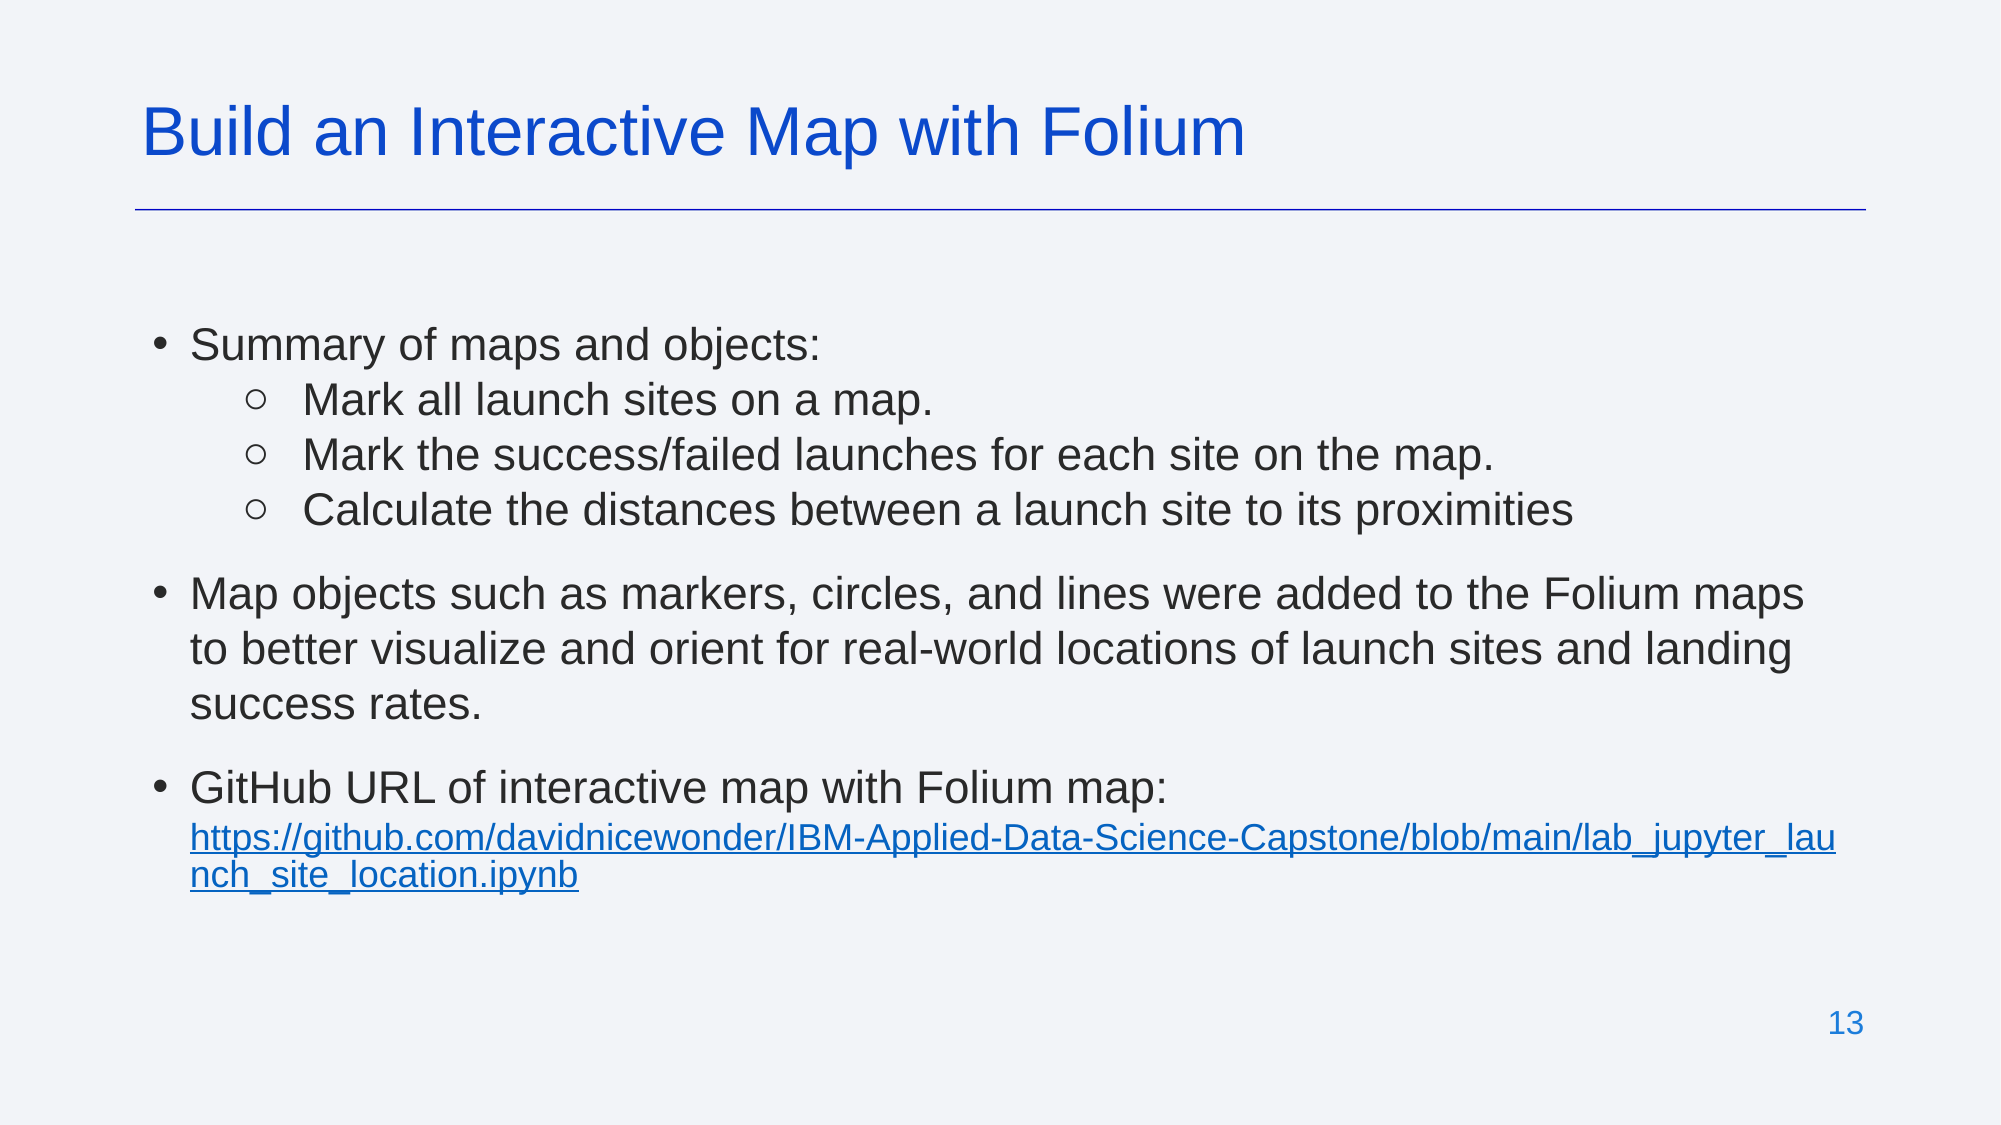

Build an Interactive Map with Folium
Summary of maps and objects:
Mark all launch sites on a map.
Mark the success/failed launches for each site on the map.
Calculate the distances between a launch site to its proximities
Map objects such as markers, circles, and lines were added to the Folium maps to better visualize and orient for real-world locations of launch sites and landing success rates.
GitHub URL of interactive map with Folium map: https://github.com/davidnicewonder/IBM-Applied-Data-Science-Capstone/blob/main/lab_jupyter_launch_site_location.ipynb

13